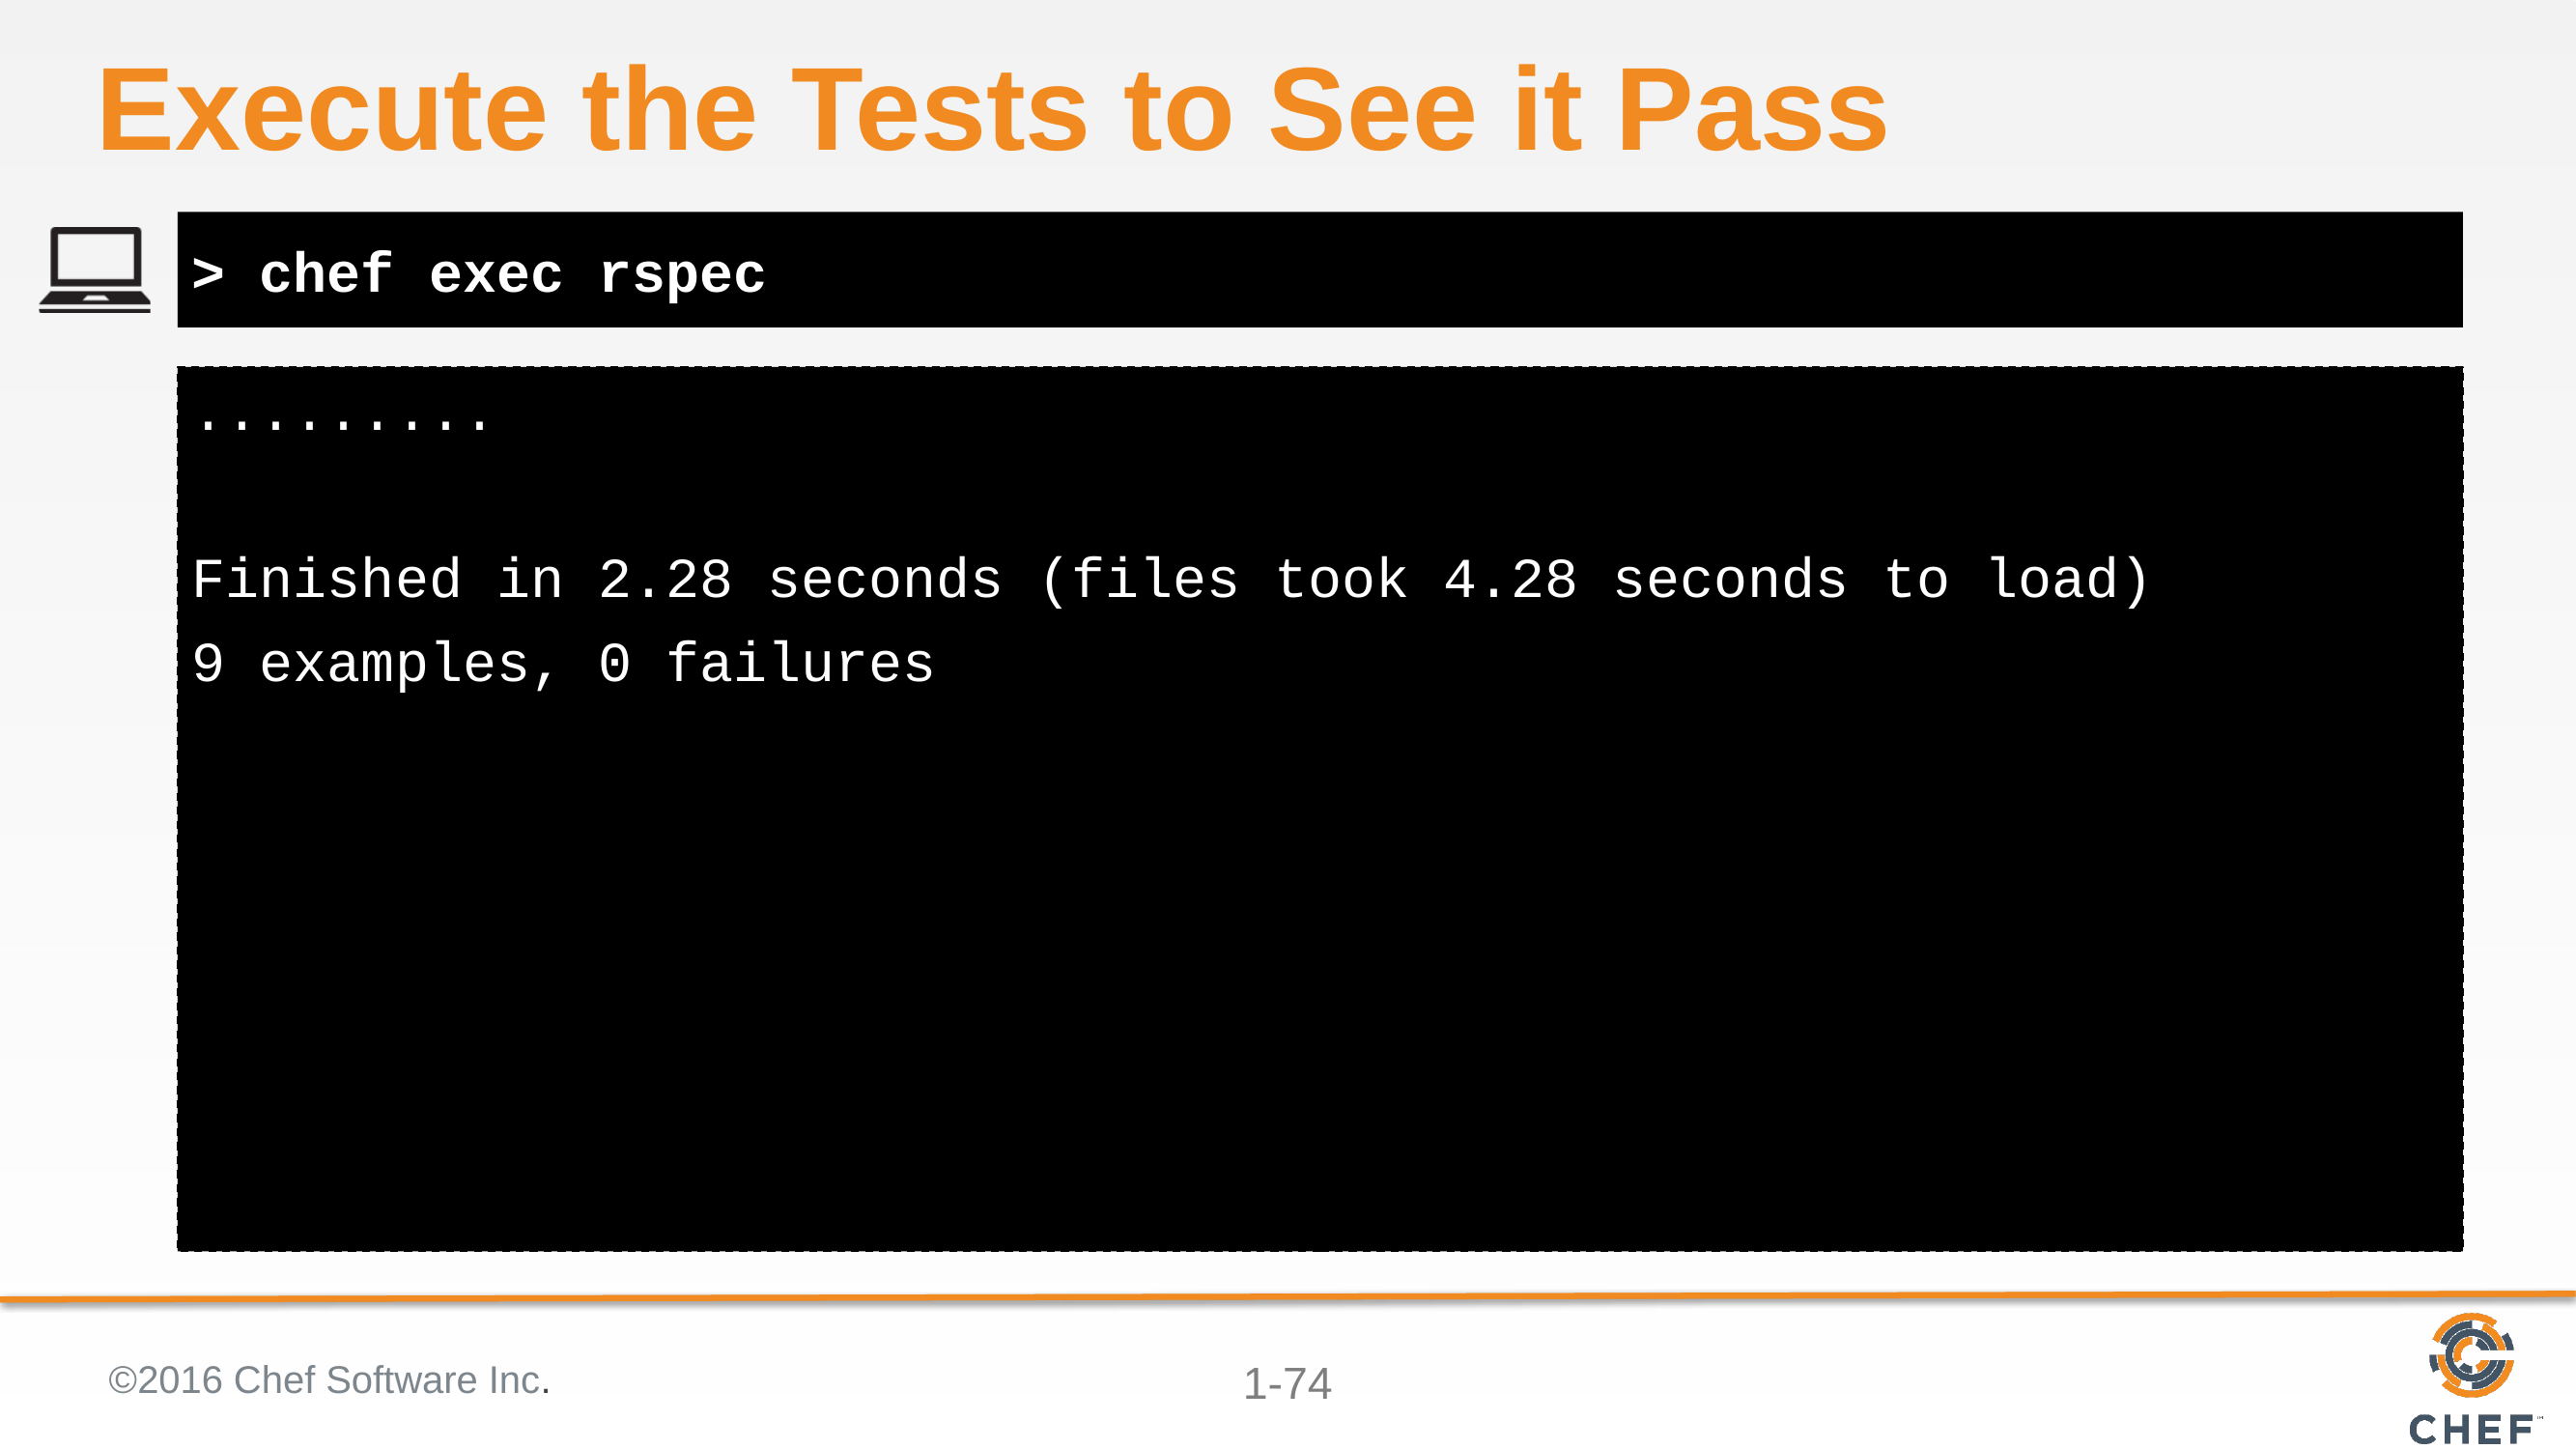

# Execute the Tests to See it Pass
> chef exec rspec
.........

Finished in 2.28 seconds (files took 4.28 seconds to load)
9 examples, 0 failures